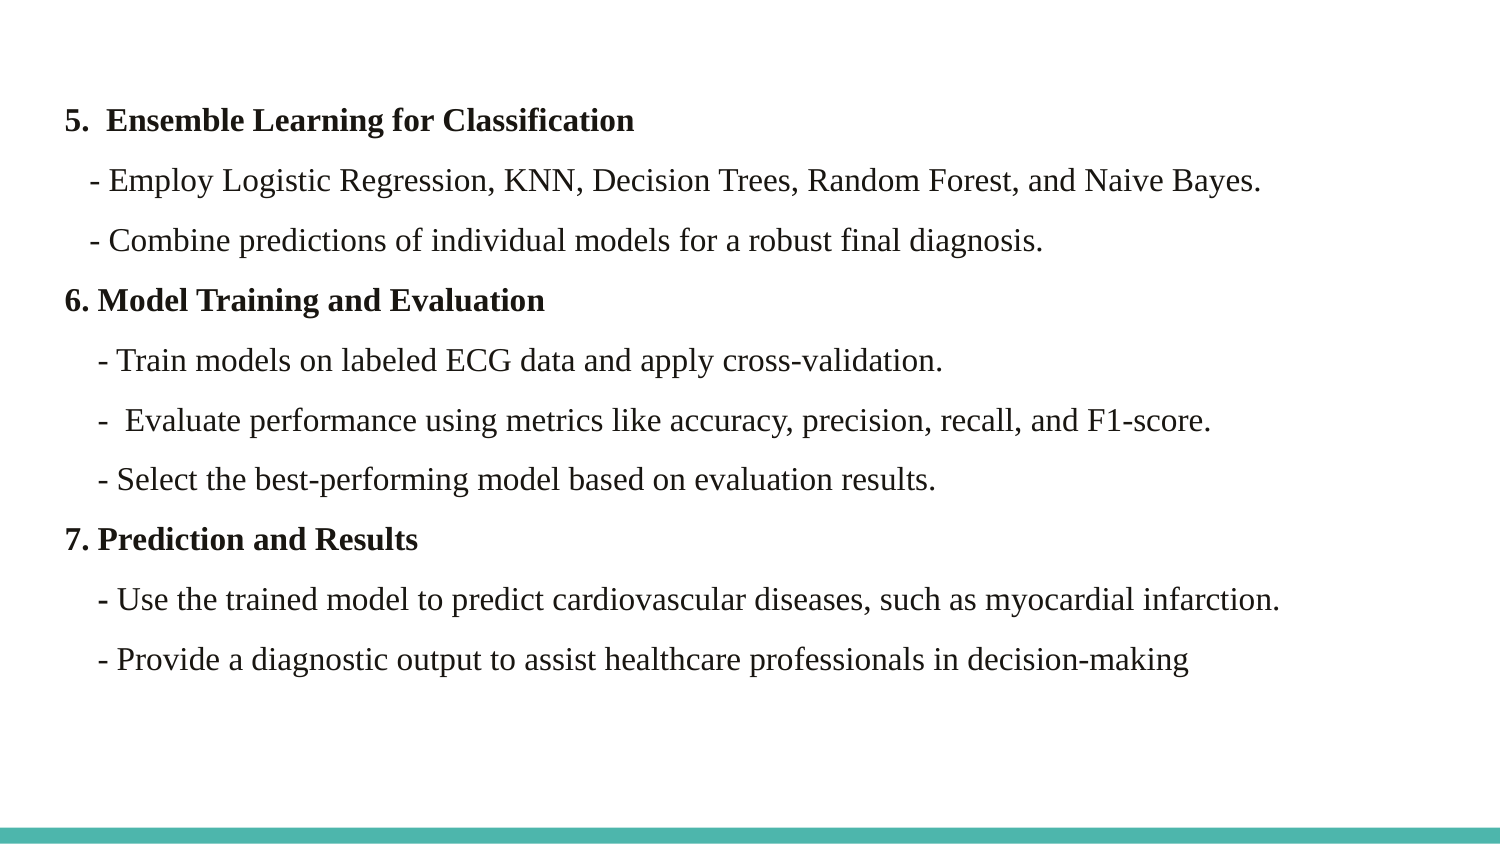

5.  Ensemble Learning for Classification
   - Employ Logistic Regression, KNN, Decision Trees, Random Forest, and Naive Bayes.
   - Combine predictions of individual models for a robust final diagnosis.
6. Model Training and Evaluation
    - Train models on labeled ECG data and apply cross-validation.
    -  Evaluate performance using metrics like accuracy, precision, recall, and F1-score.
    - Select the best-performing model based on evaluation results.
7. Prediction and Results
    - Use the trained model to predict cardiovascular diseases, such as myocardial infarction.
    - Provide a diagnostic output to assist healthcare professionals in decision-making